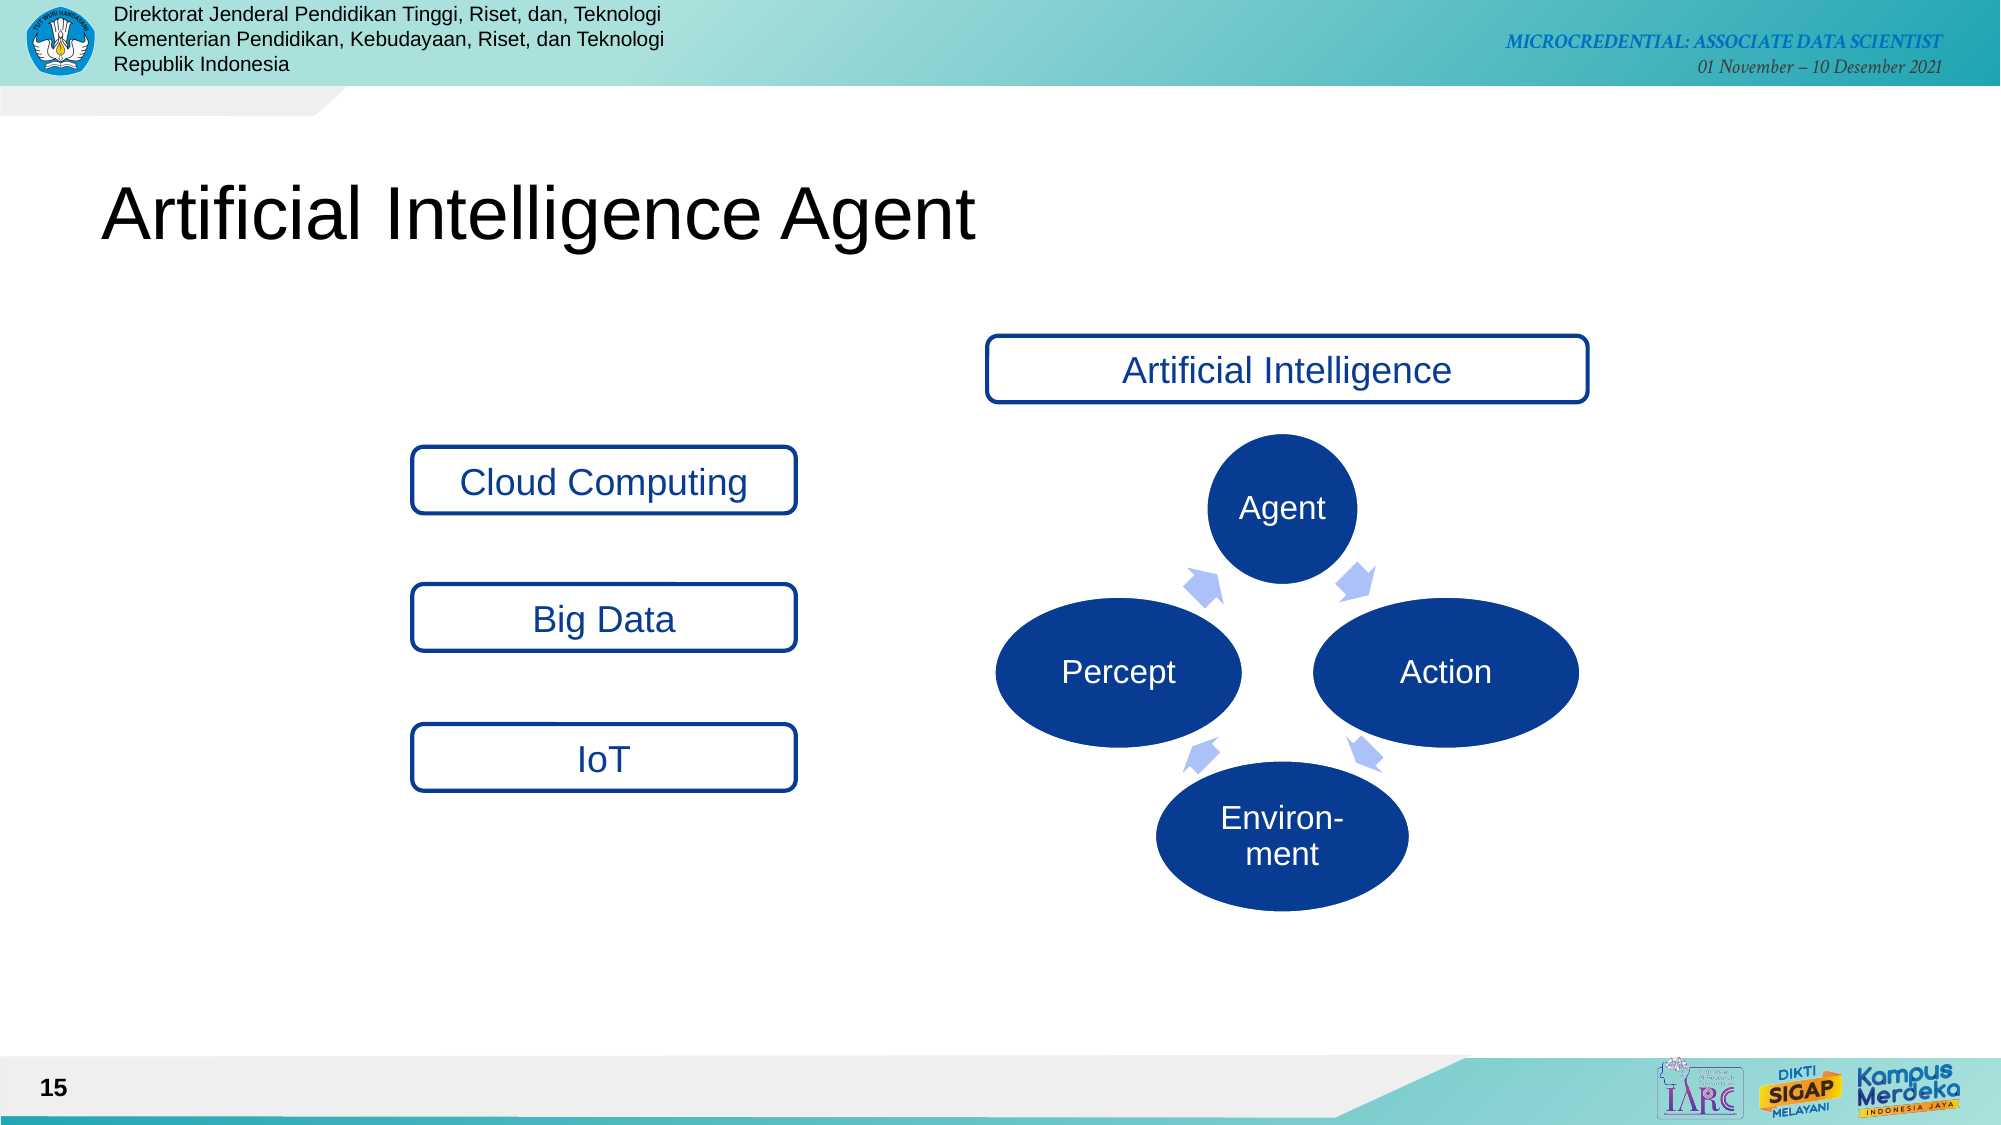

# Artificial Intelligence Agent
Artificial Intelligence

Agent

Percept
Action

Environ-ment
Cloud Computing
Big Data
IoT
15